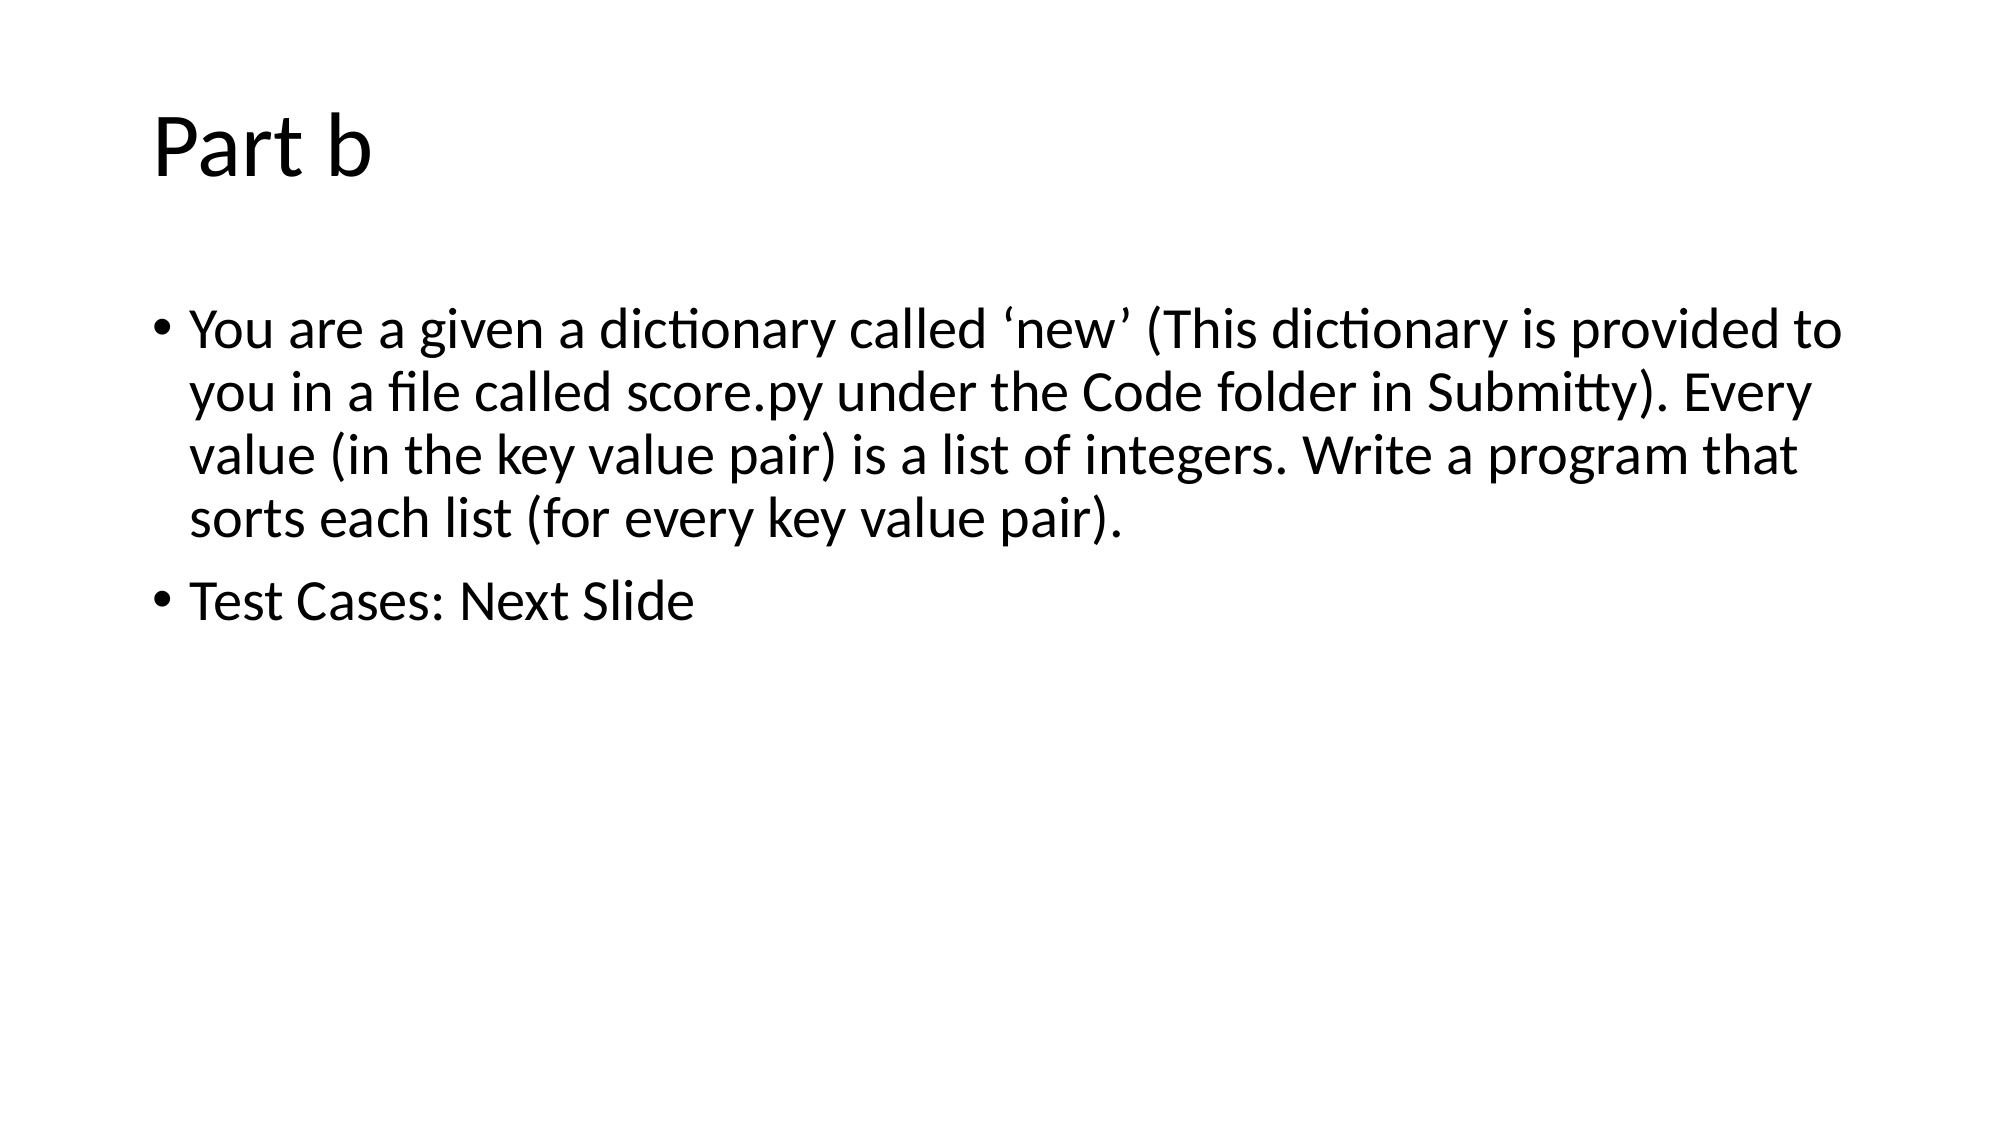

# Part b
You are a given a dictionary called ‘new’ (This dictionary is provided to you in a file called score.py under the Code folder in Submitty). Every value (in the key value pair) is a list of integers. Write a program that sorts each list (for every key value pair).
Test Cases: Next Slide